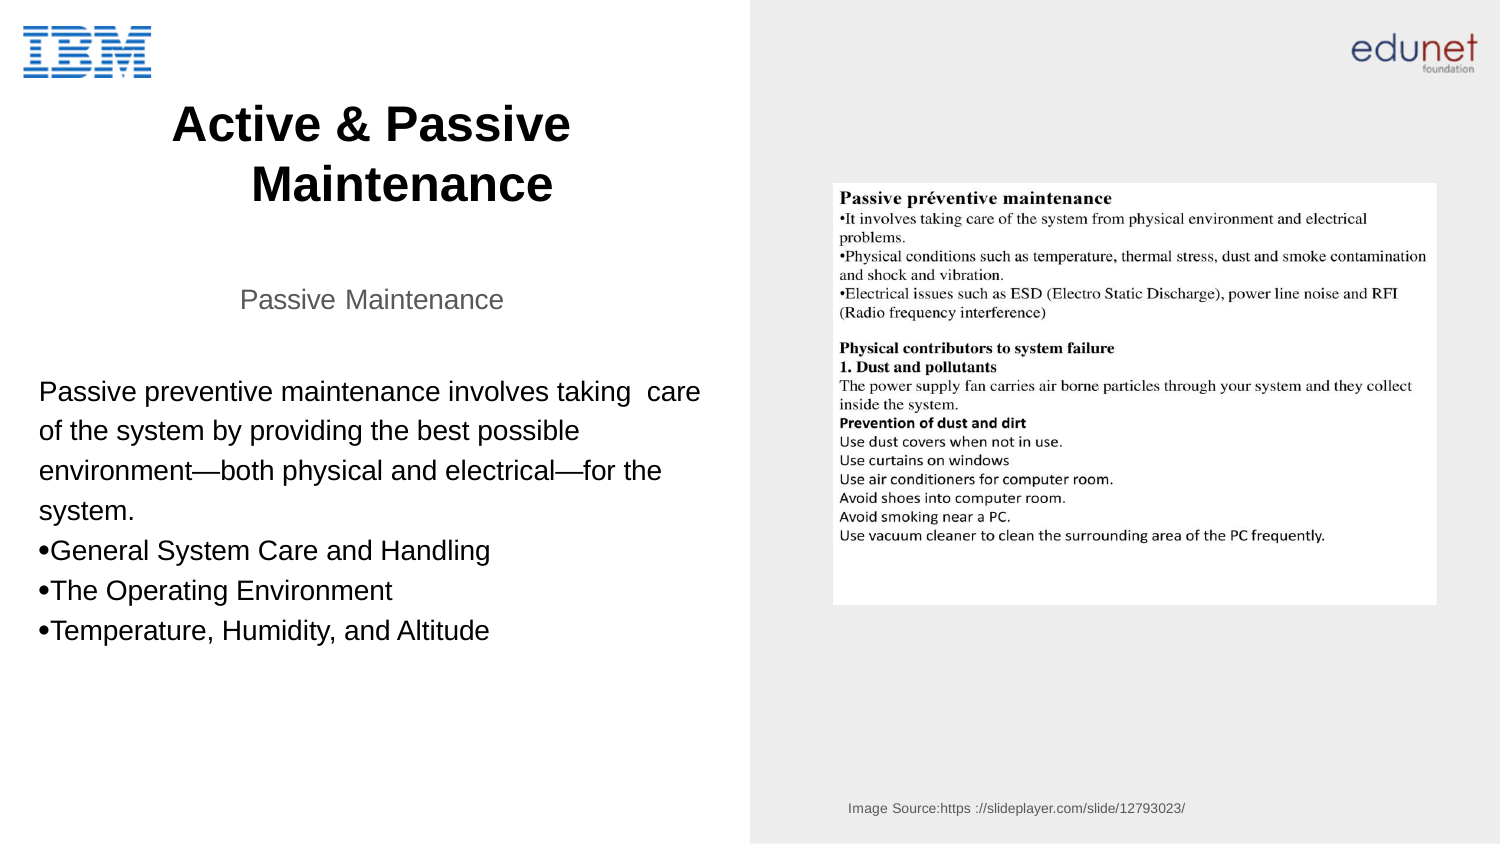

# Active & Passive  Maintenance

Passive Maintenance
Passive preventive maintenance involves taking  care of the system by providing the best possible  environment—both physical and electrical—for the  system.
General System Care and Handling
The Operating Environment
Temperature, Humidity, and Altitude
Image Source:https ://slideplayer.com/slide/12793023/